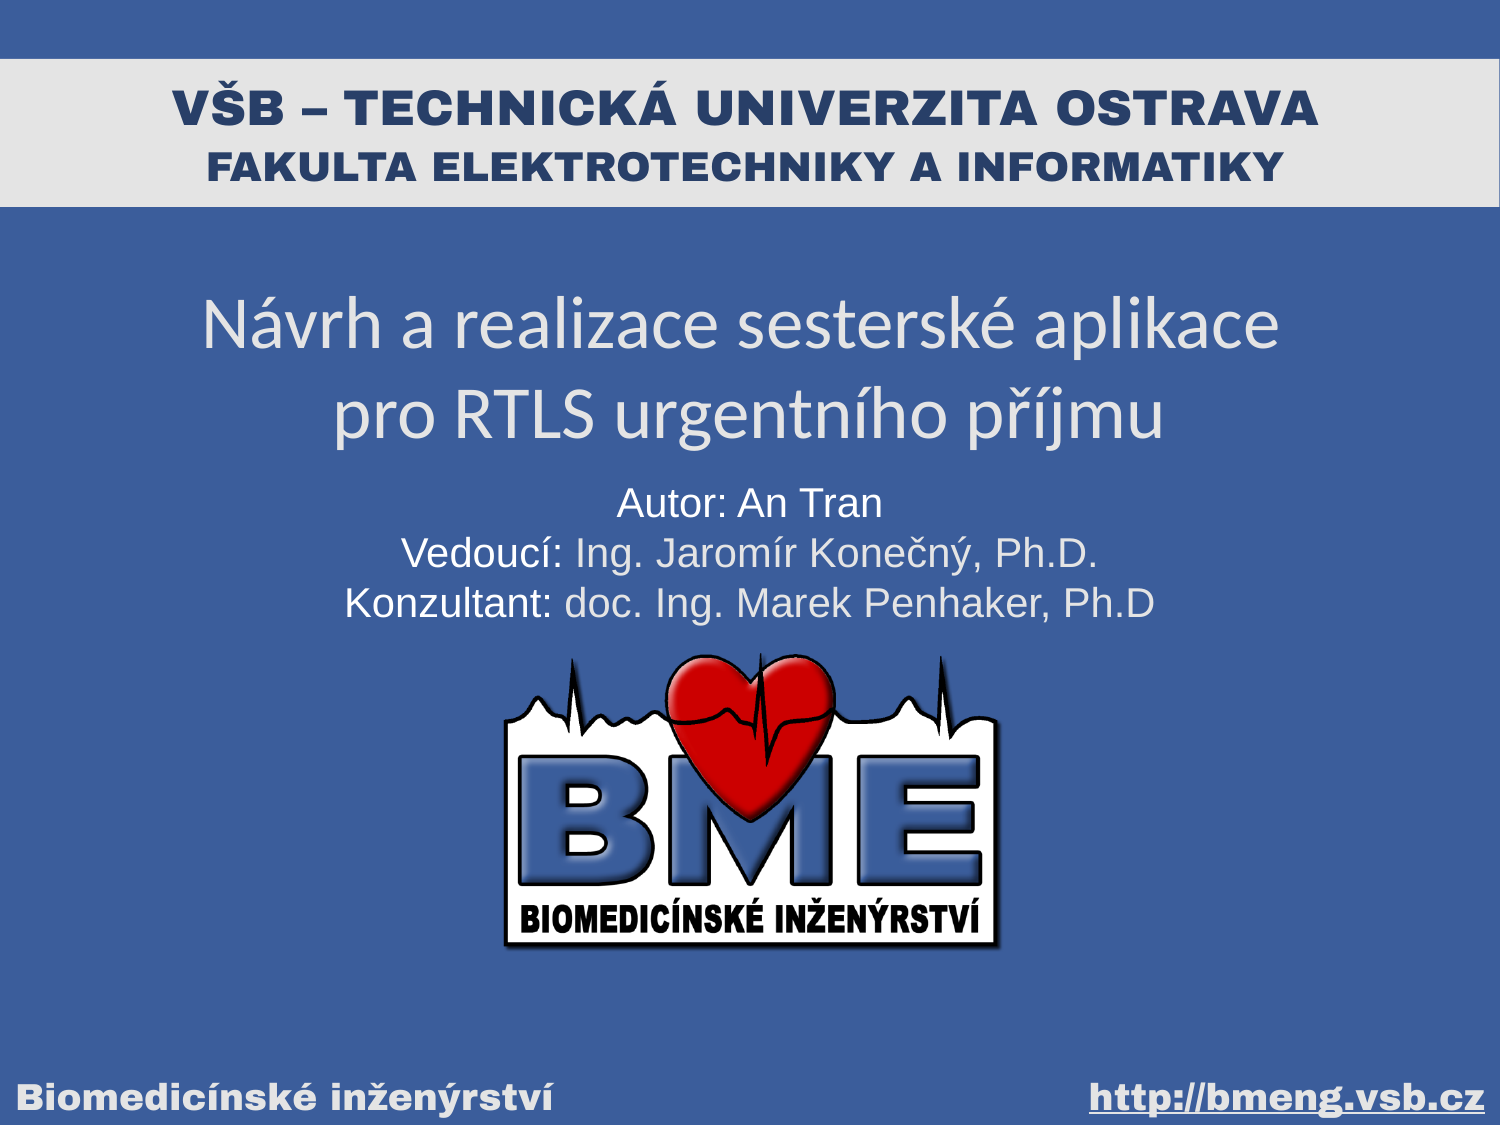

# Návrh a realizace sesterské aplikace pro RTLS urgentního příjmu
Autor: An Tran
Vedoucí: Ing. Jaromír Konečný, Ph.D.
Konzultant: doc. Ing. Marek Penhaker, Ph.D